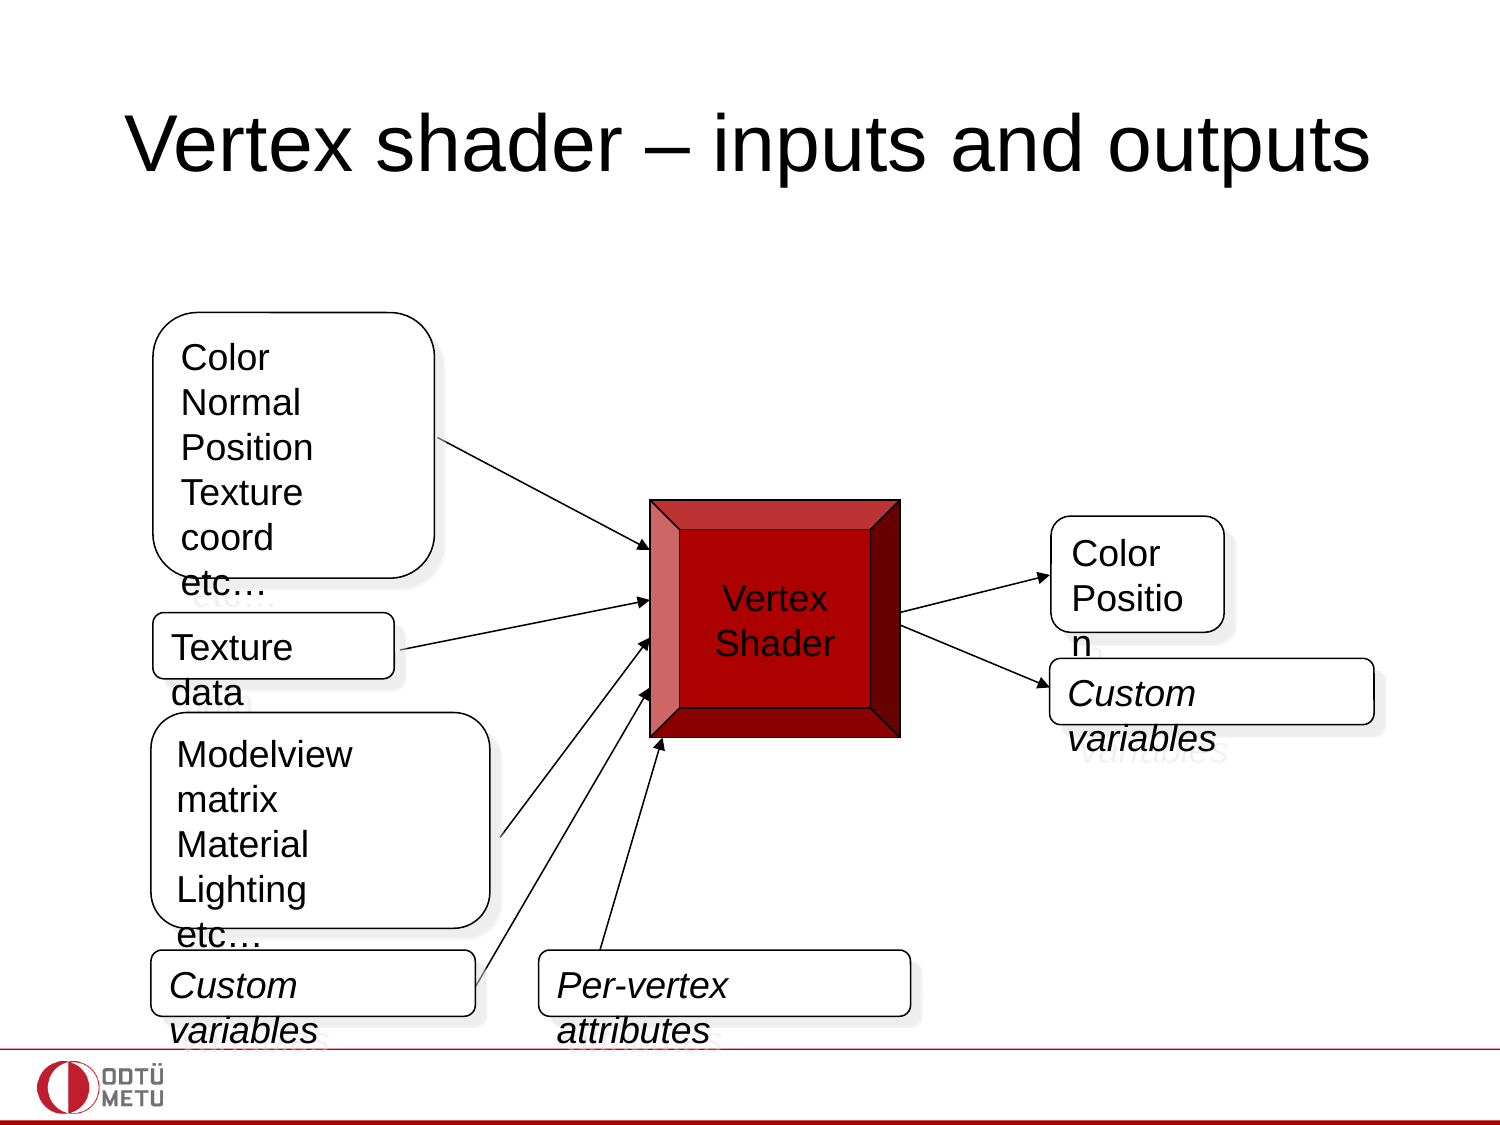

# Vertex shader – inputs and outputs
Color
Normal
Position
Texture coord
etc…

Vertex
Shader
Color
Position

Texture data

Custom variables

Modelview matrix
Material
Lighting
etc…

Custom variables
Per-vertex attributes